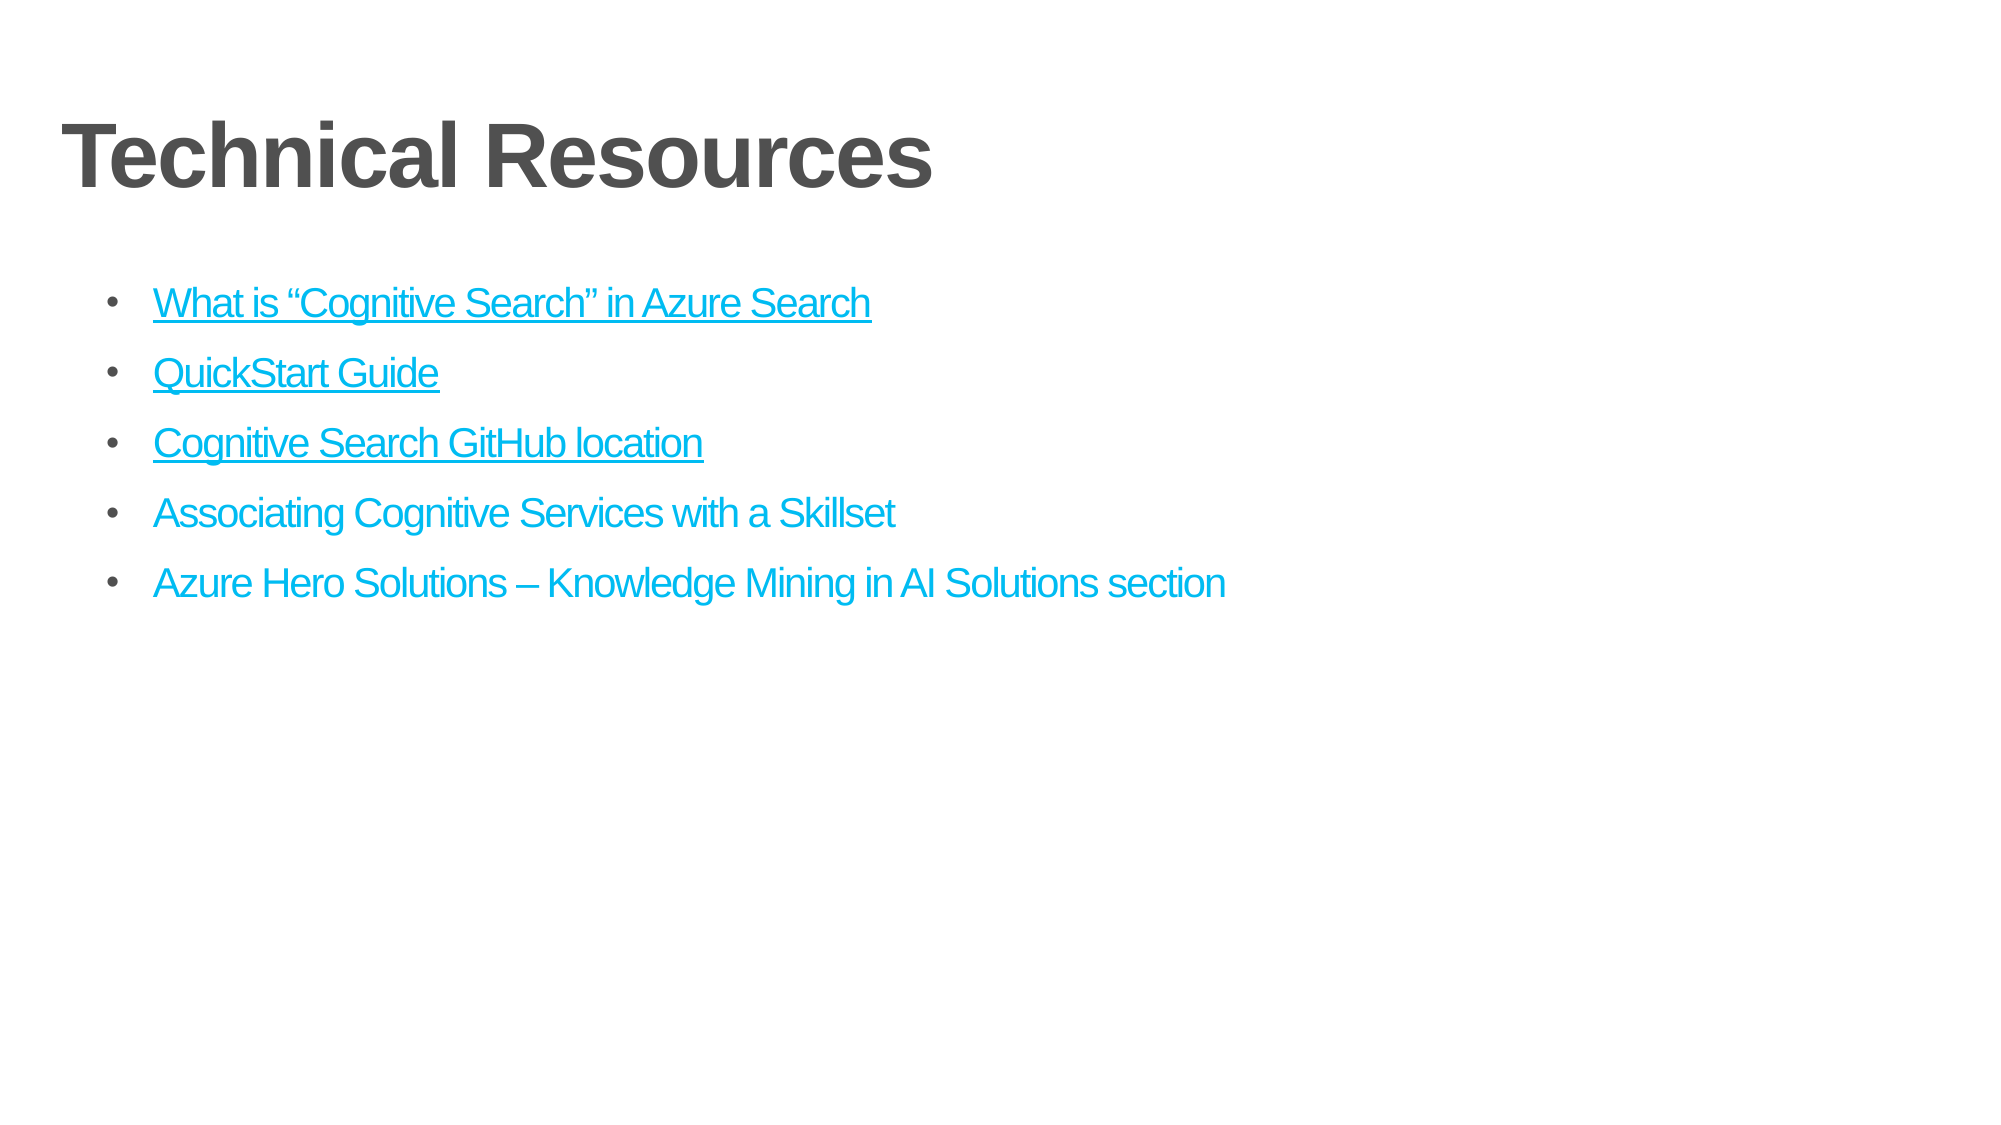

Technical Resources
What is “Cognitive Search” in Azure Search
QuickStart Guide
Cognitive Search GitHub location
Associating Cognitive Services with a Skillset
Azure Hero Solutions – Knowledge Mining in AI Solutions section